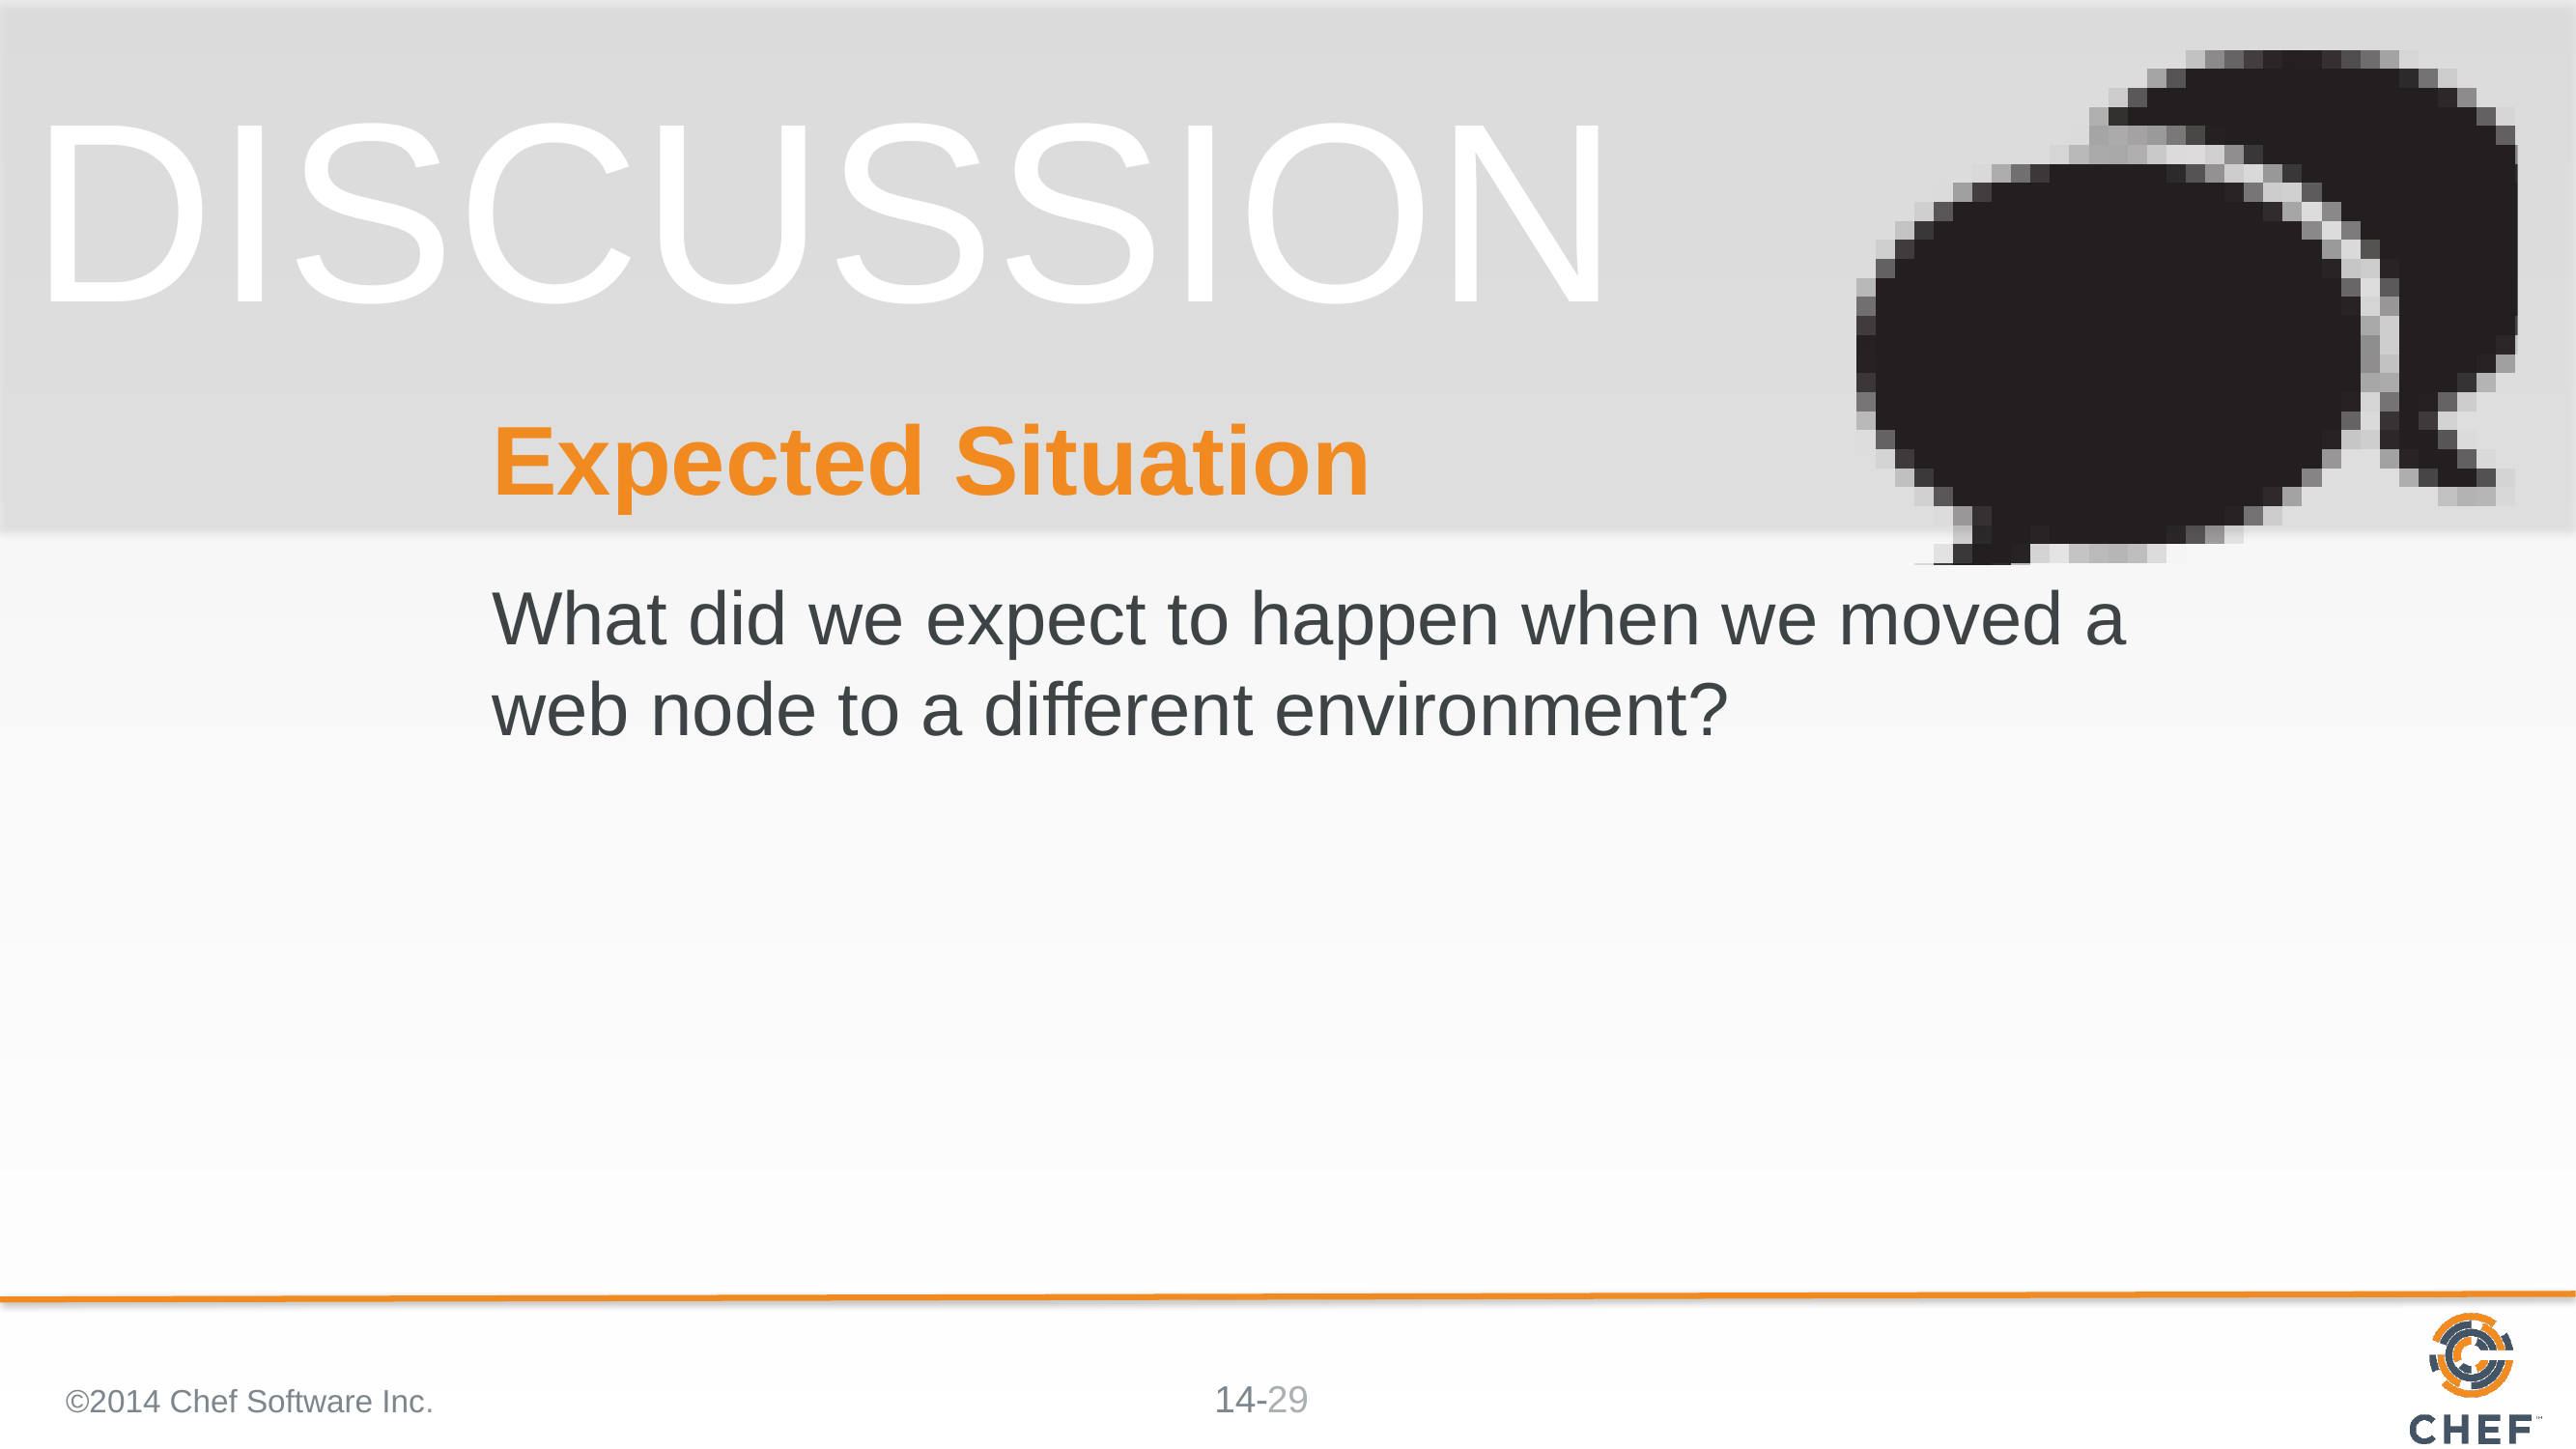

# Expected Situation
What did we expect to happen when we moved a web node to a different environment?
©2014 Chef Software Inc.
29